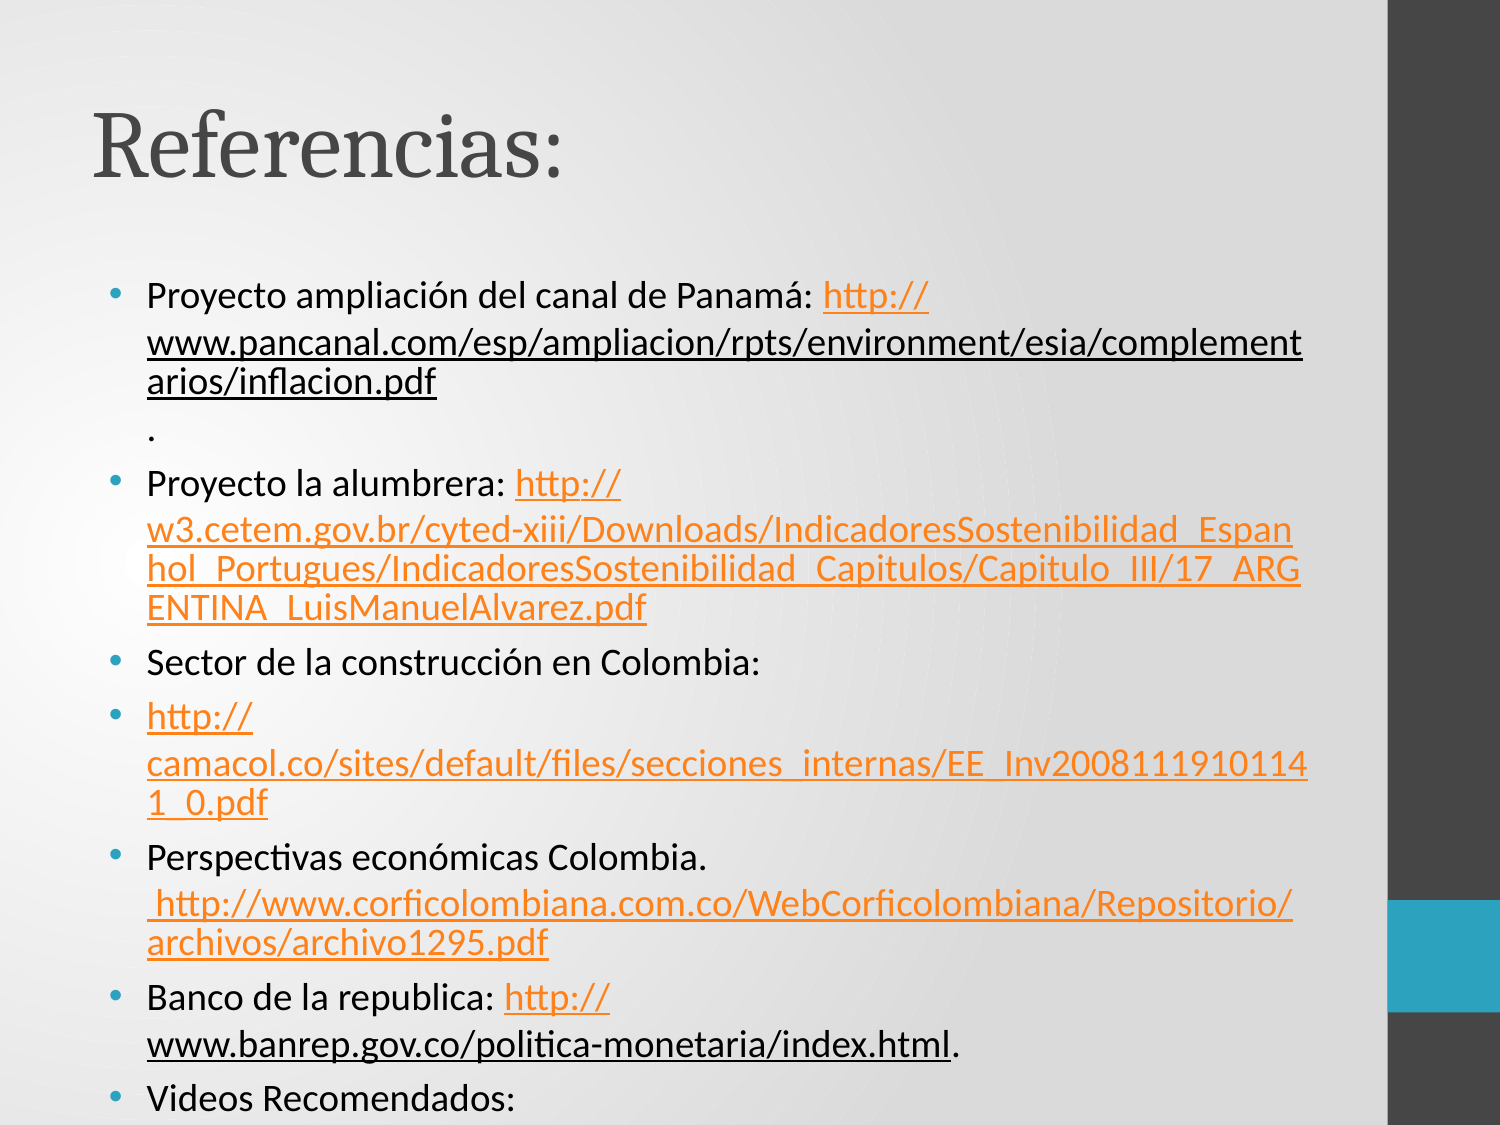

# Referencias:
Proyecto ampliación del canal de Panamá: http://www.pancanal.com/esp/ampliacion/rpts/environment/esia/complementarios/inflacion.pdf.
Proyecto la alumbrera: http://w3.cetem.gov.br/cyted-xiii/Downloads/IndicadoresSostenibilidad_Espanhol_Portugues/IndicadoresSostenibilidad_Capitulos/Capitulo_III/17_ARGENTINA_LuisManuelAlvarez.pdf
Sector de la construcción en Colombia:
http://camacol.co/sites/default/files/secciones_internas/EE_Inv20081119101141_0.pdf
Perspectivas económicas Colombia. http://www.corficolombiana.com.co/WebCorficolombiana/Repositorio/archivos/archivo1295.pdf
Banco de la republica: http://www.banrep.gov.co/politica-monetaria/index.html.
Videos Recomendados:
http://www.banrep.org/publicaciones/me_videos.html#
|